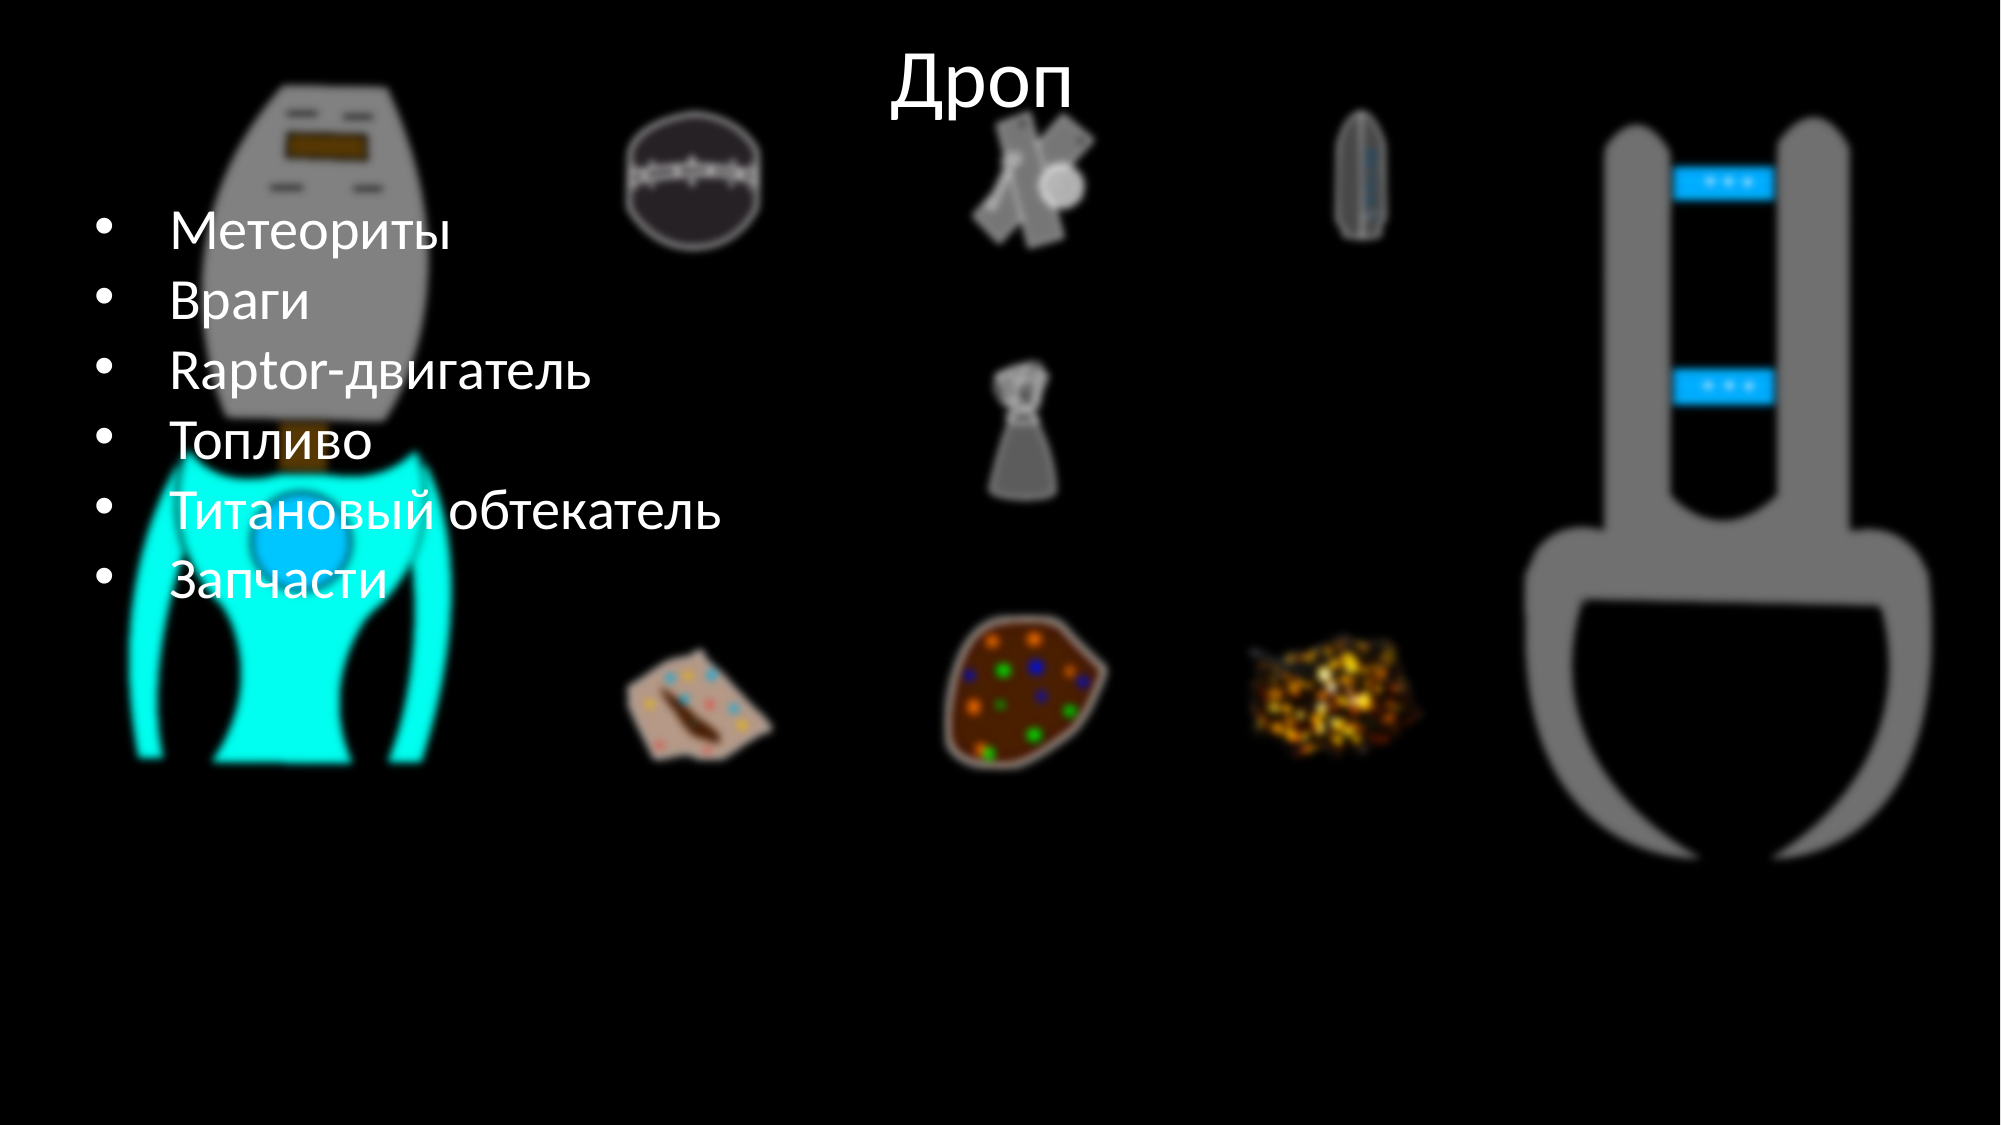

Дроп
Метеориты
Враги
Raptor-двигатель
Топливо
Титановый обтекатель
Запчасти